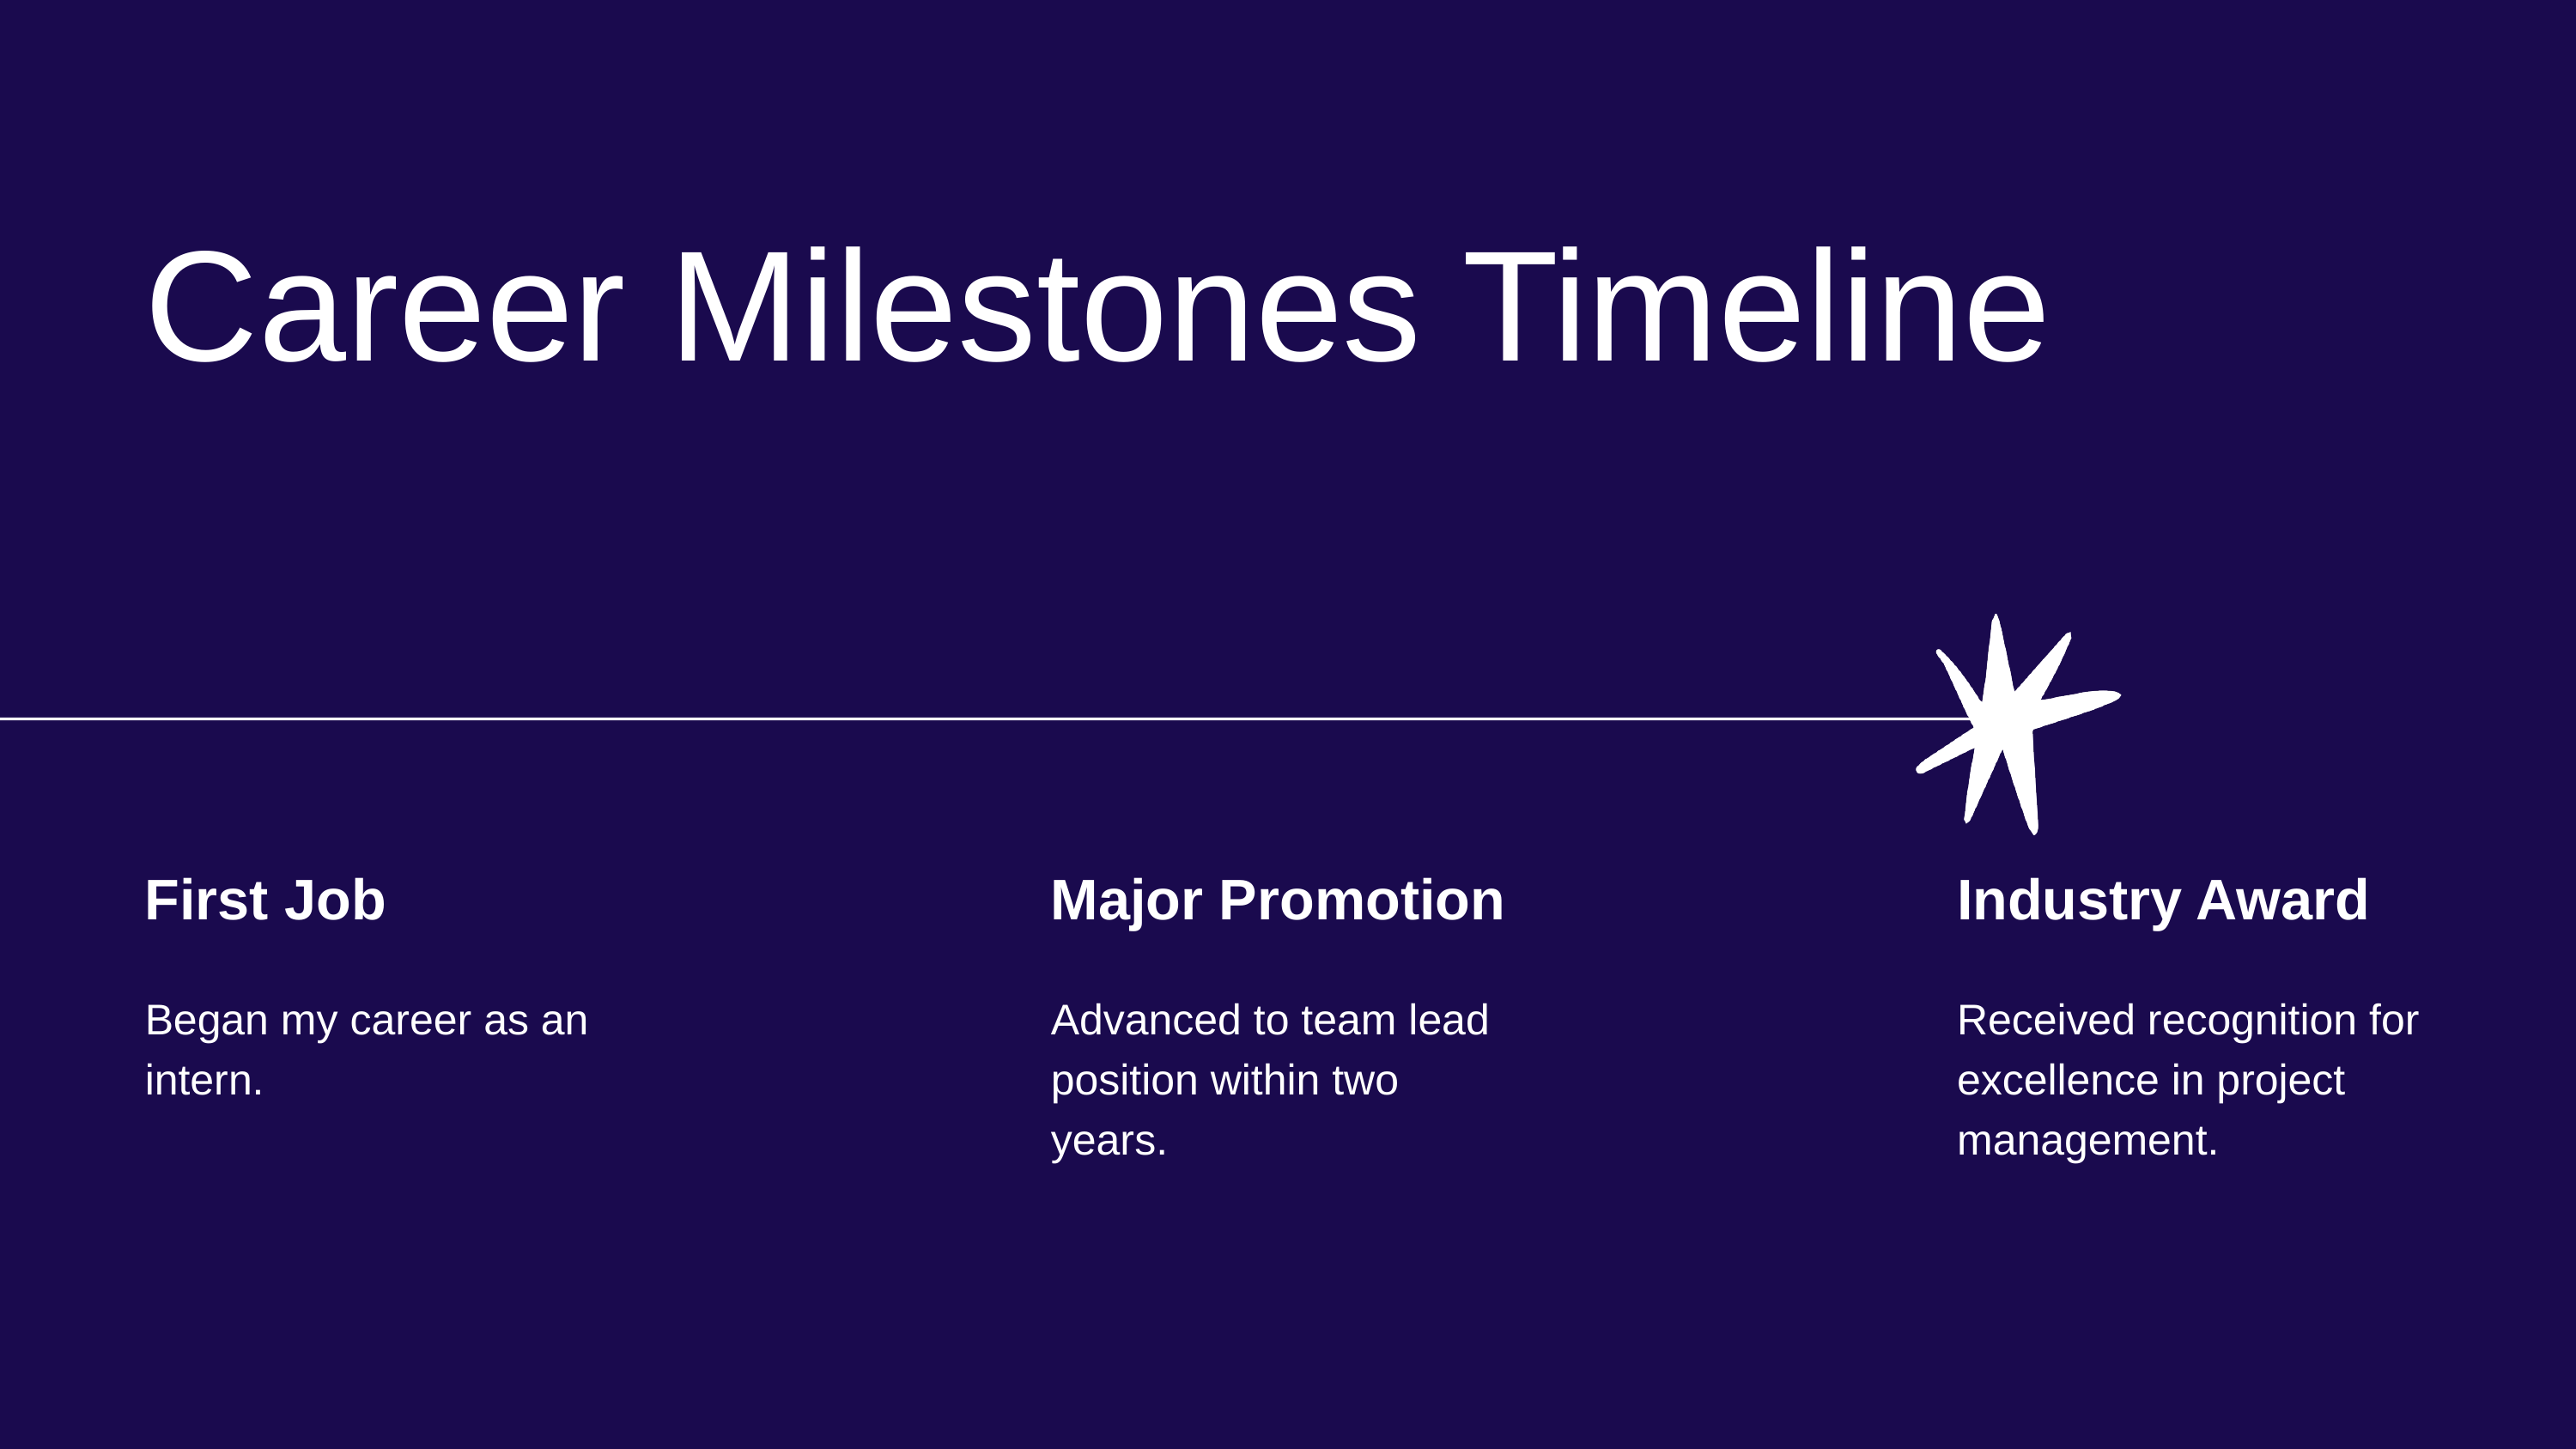

Career Milestones Timeline

First Job
Began my career as an intern.
Major Promotion
Advanced to team lead position within two years.
Industry Award
Received recognition for excellence in project management.